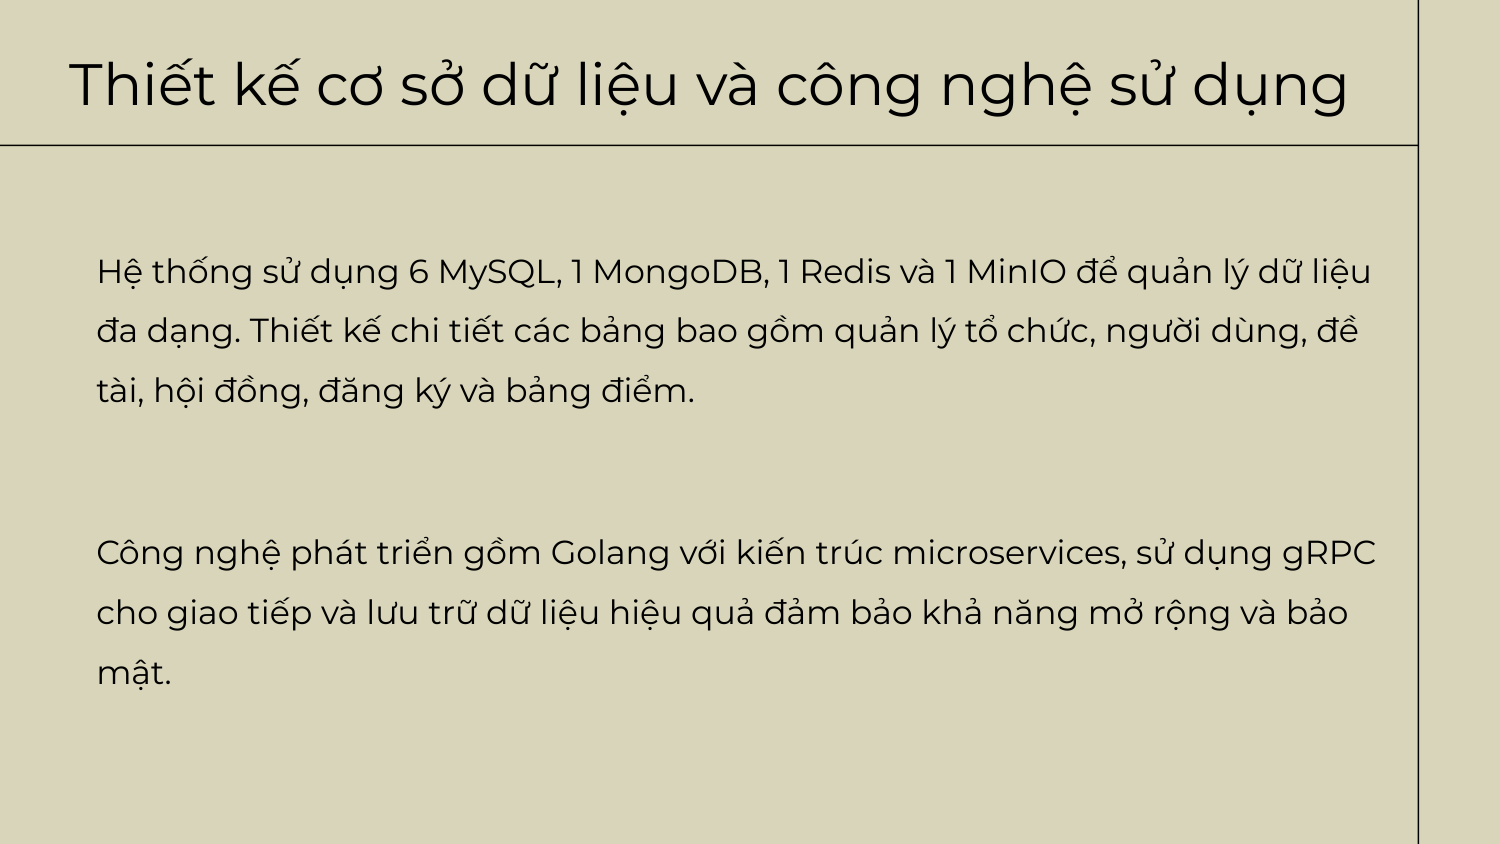

# Thiết kế cơ sở dữ liệu và công nghệ sử dụng
Hệ thống sử dụng 6 MySQL, 1 MongoDB, 1 Redis và 1 MinIO để quản lý dữ liệu đa dạng. Thiết kế chi tiết các bảng bao gồm quản lý tổ chức, người dùng, đề tài, hội đồng, đăng ký và bảng điểm.

Công nghệ phát triển gồm Golang với kiến trúc microservices, sử dụng gRPC cho giao tiếp và lưu trữ dữ liệu hiệu quả đảm bảo khả năng mở rộng và bảo mật.